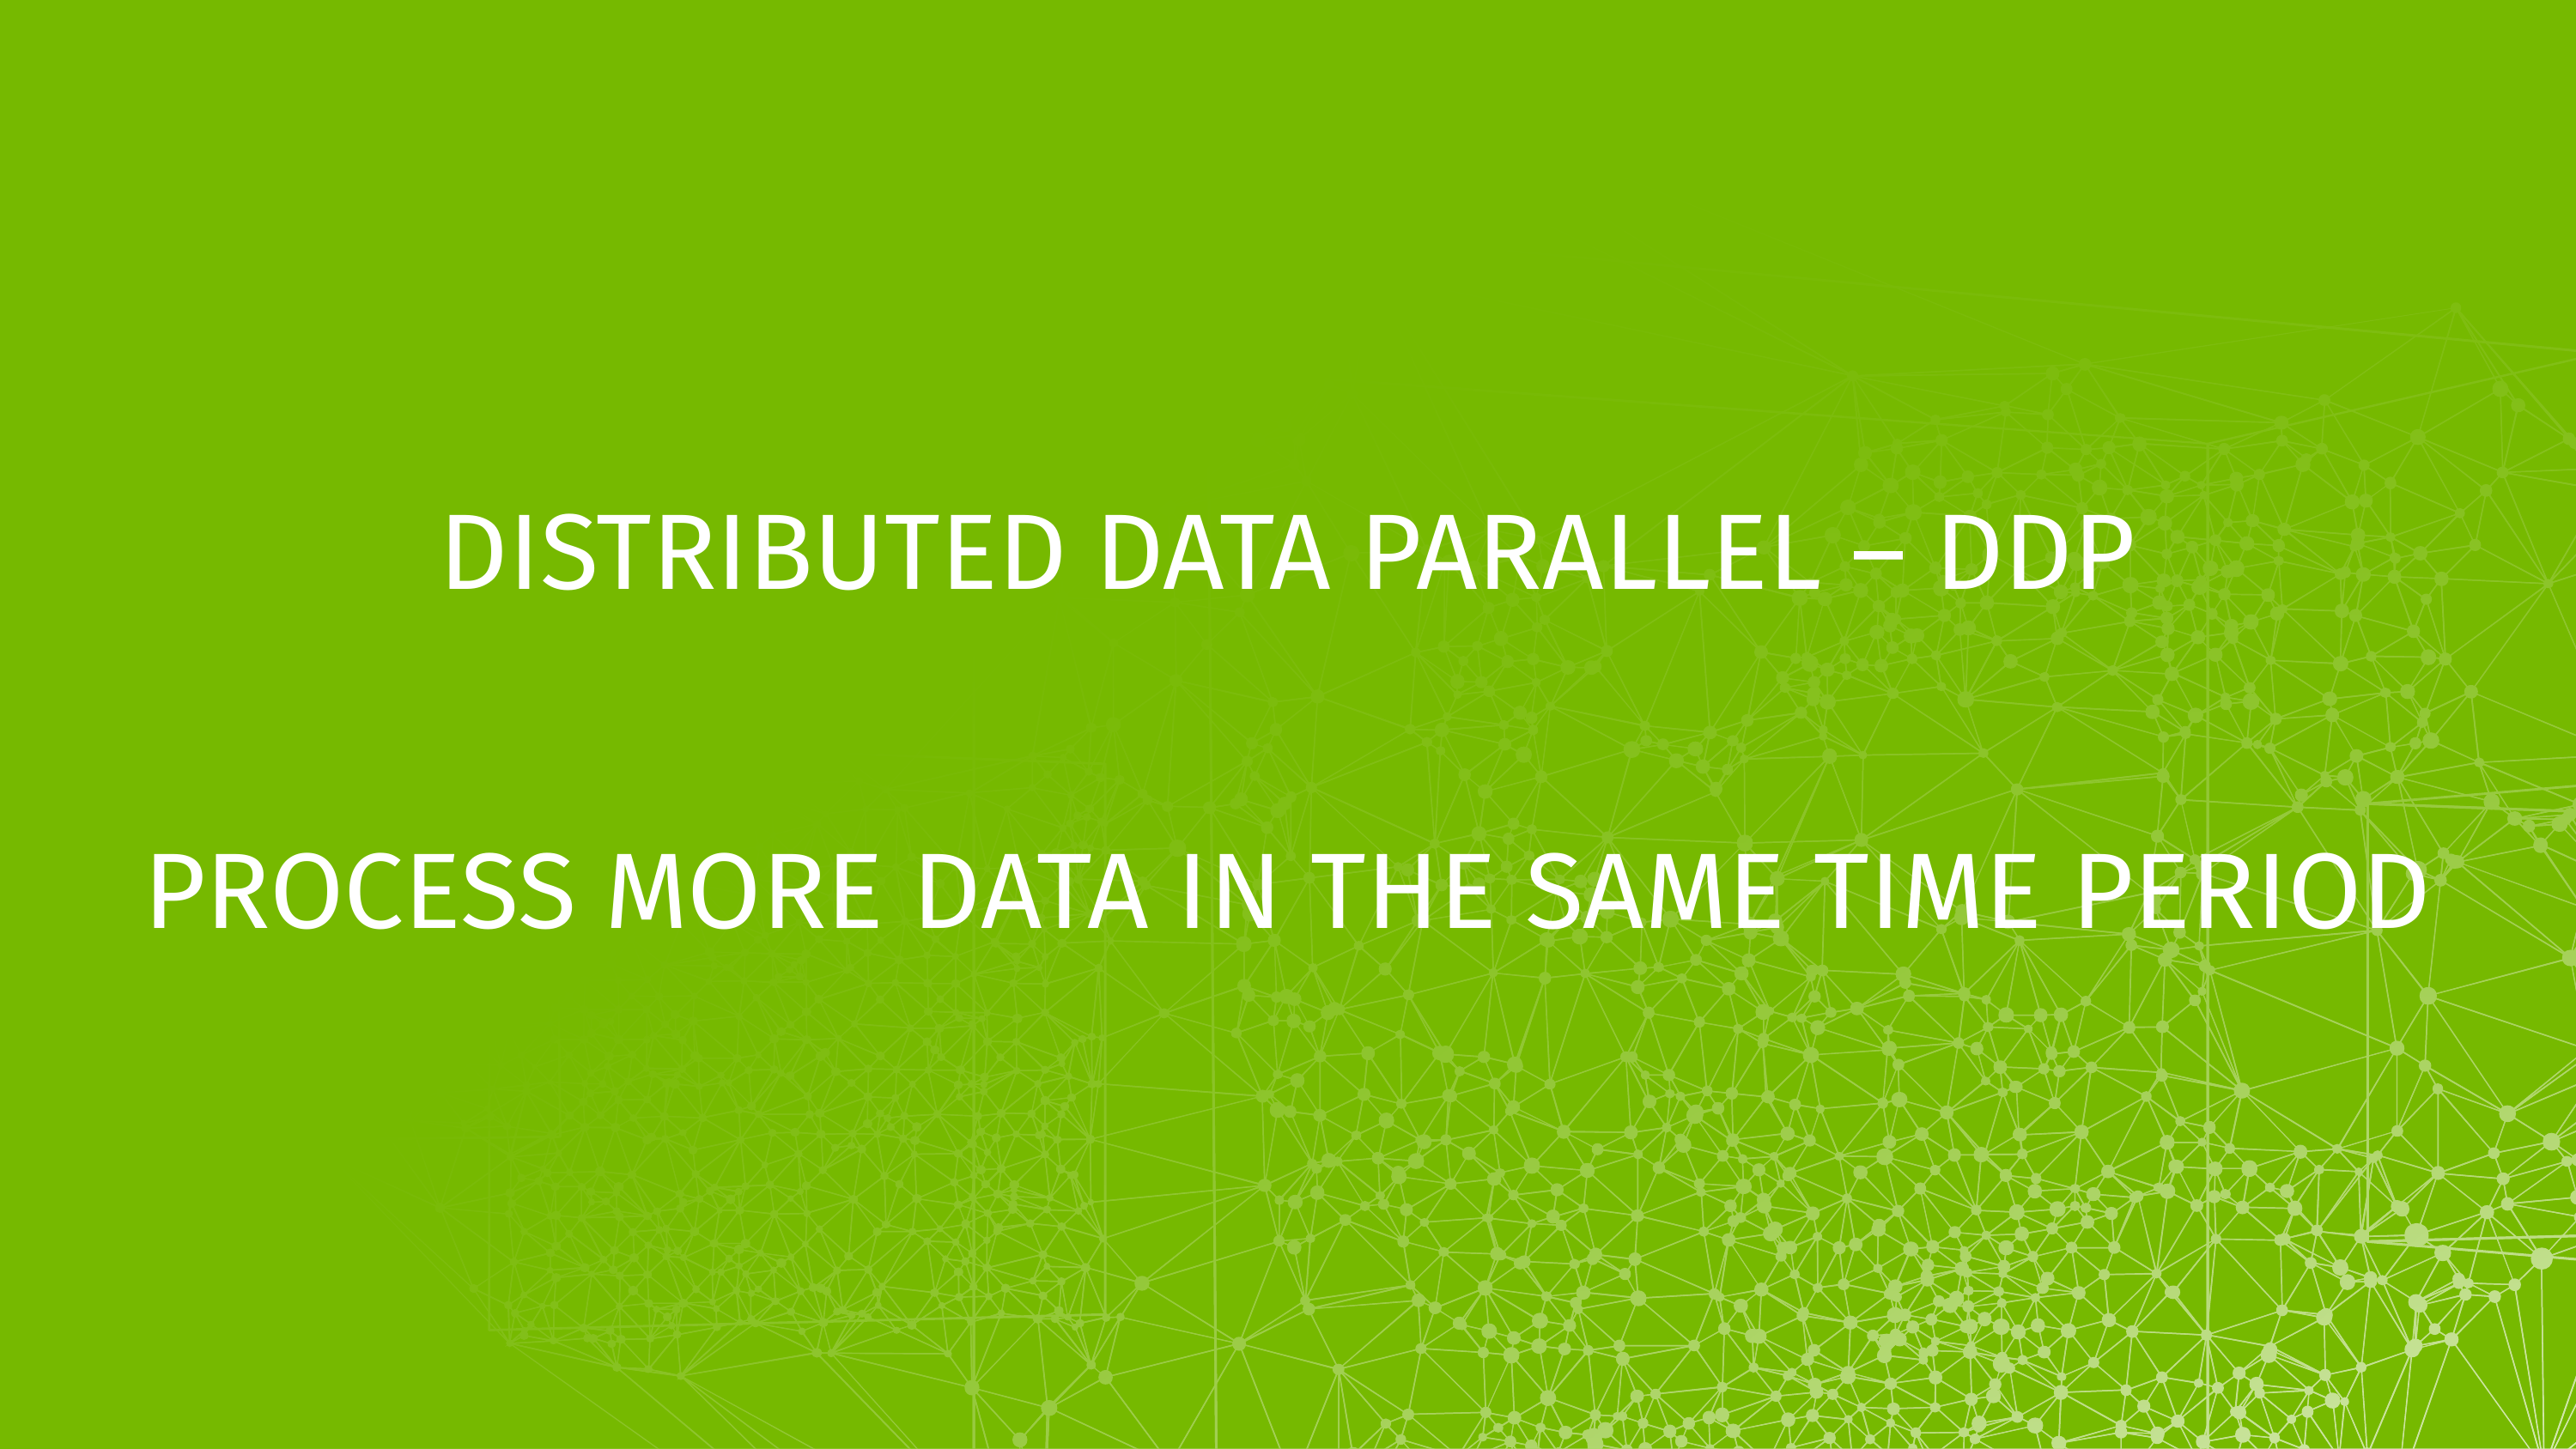

# Distributed Data Parallel – DDP
Process more data in the same time period